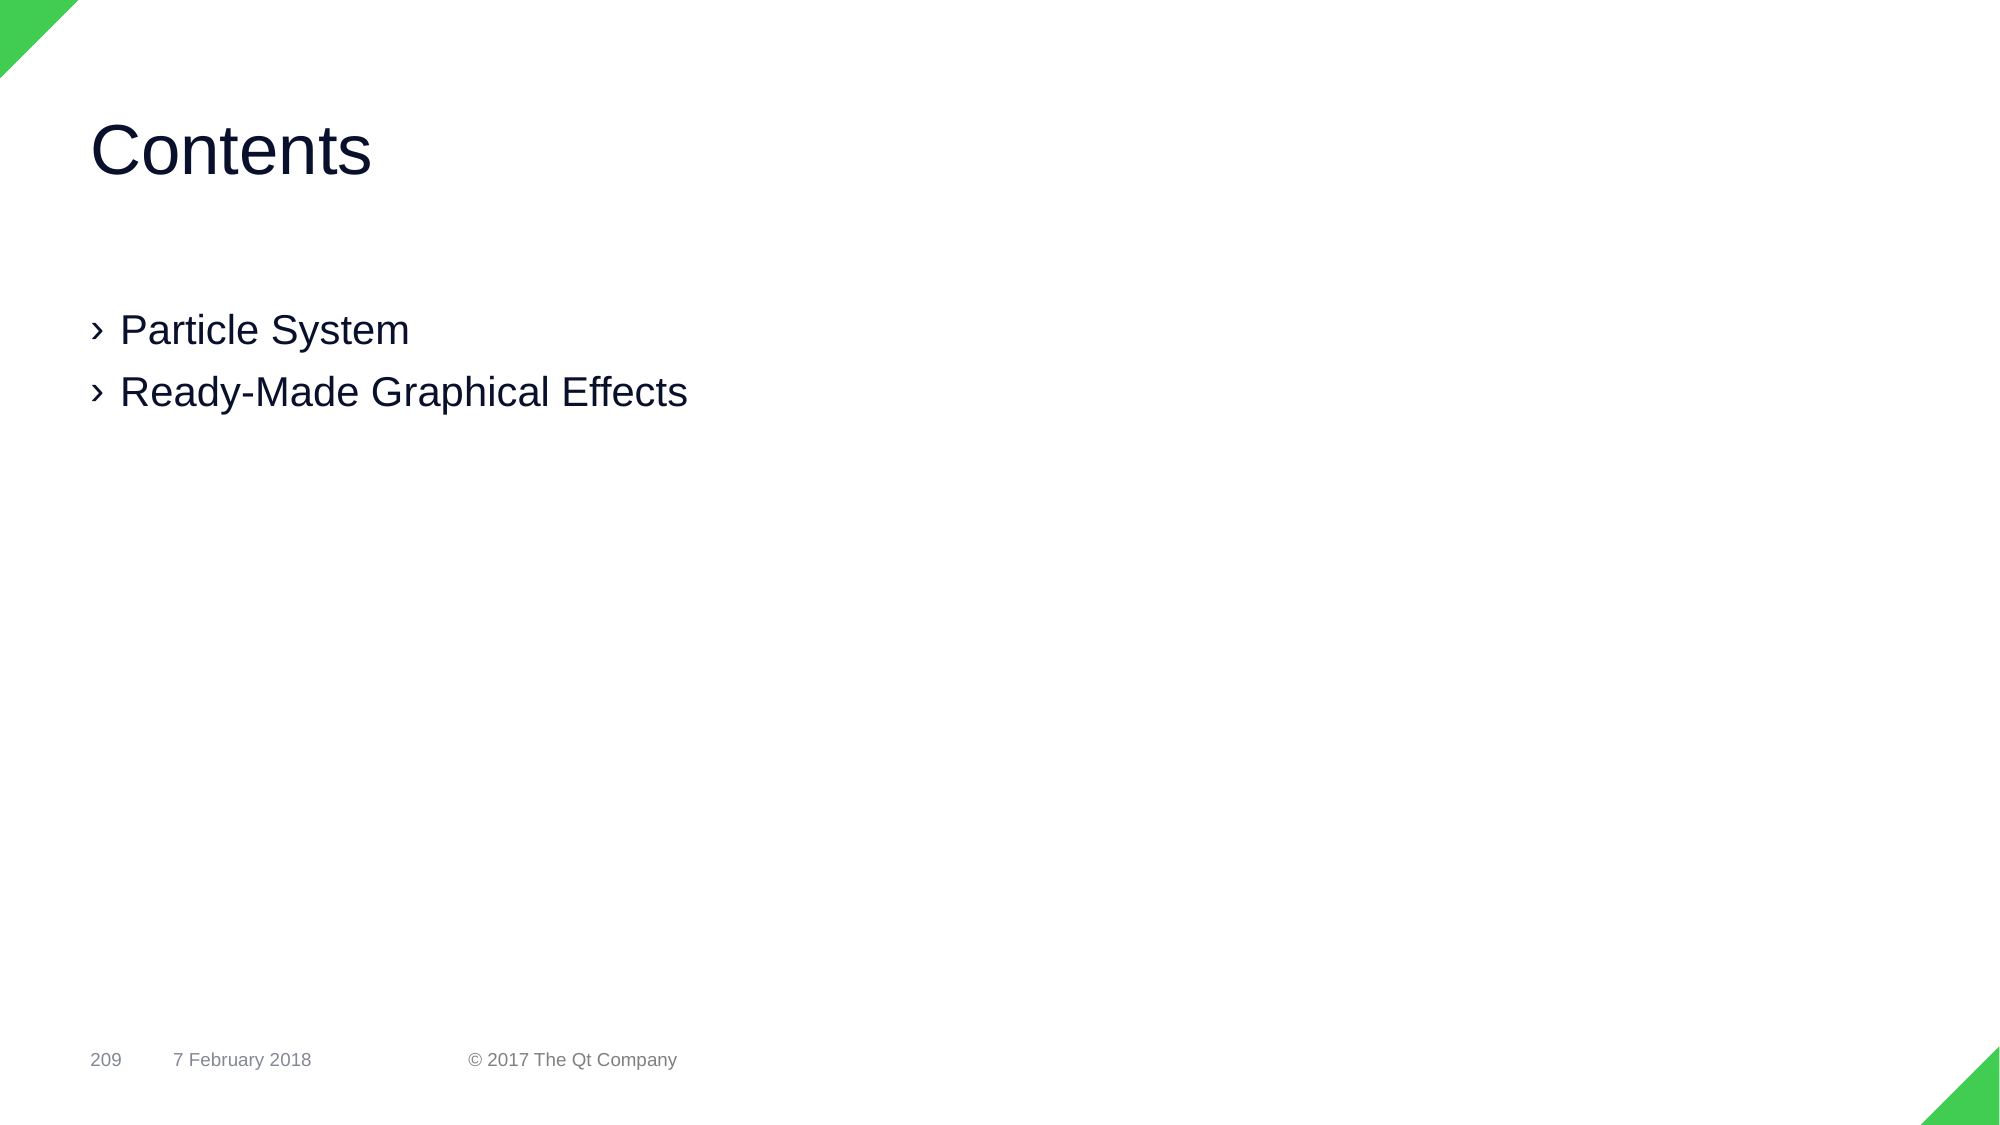

# Contents
Particle System
Ready-Made Graphical Effects

209
© 2017 The Qt Company
7 February 2018